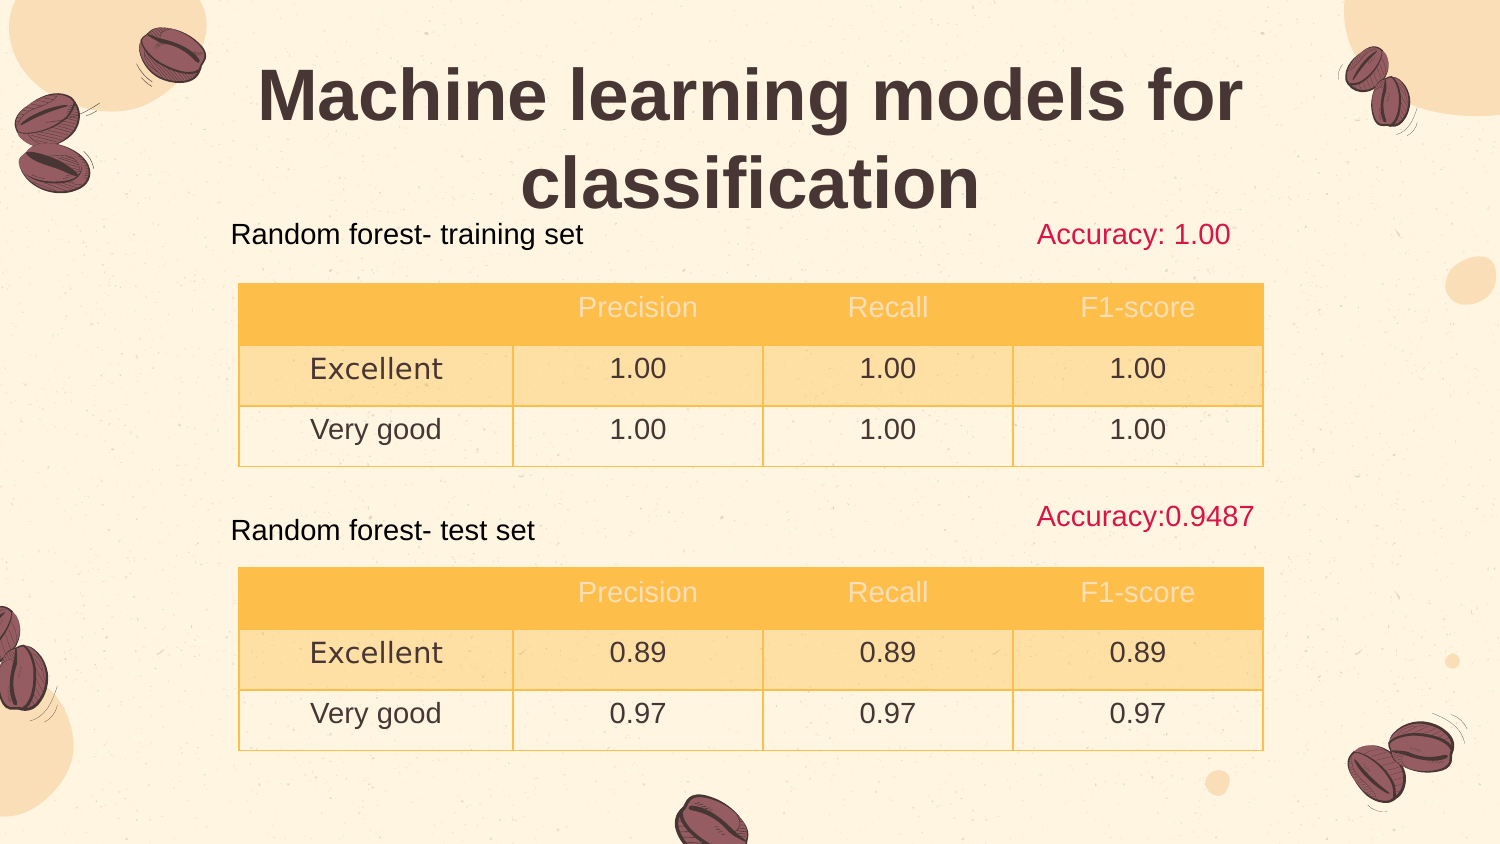

# Machine learning models for classification
Random forest- training set
Accuracy: 1.00
|  | Precision | Recall | F1-score |
| --- | --- | --- | --- |
| Excellent | 1.00 | 1.00 | 1.00 |
| Very good | 1.00 | 1.00 | 1.00 |
Accuracy:0.9487
Random forest- test set
|  | Precision | Recall | F1-score |
| --- | --- | --- | --- |
| Excellent | 0.89 | 0.89 | 0.89 |
| Very good | 0.97 | 0.97 | 0.97 |